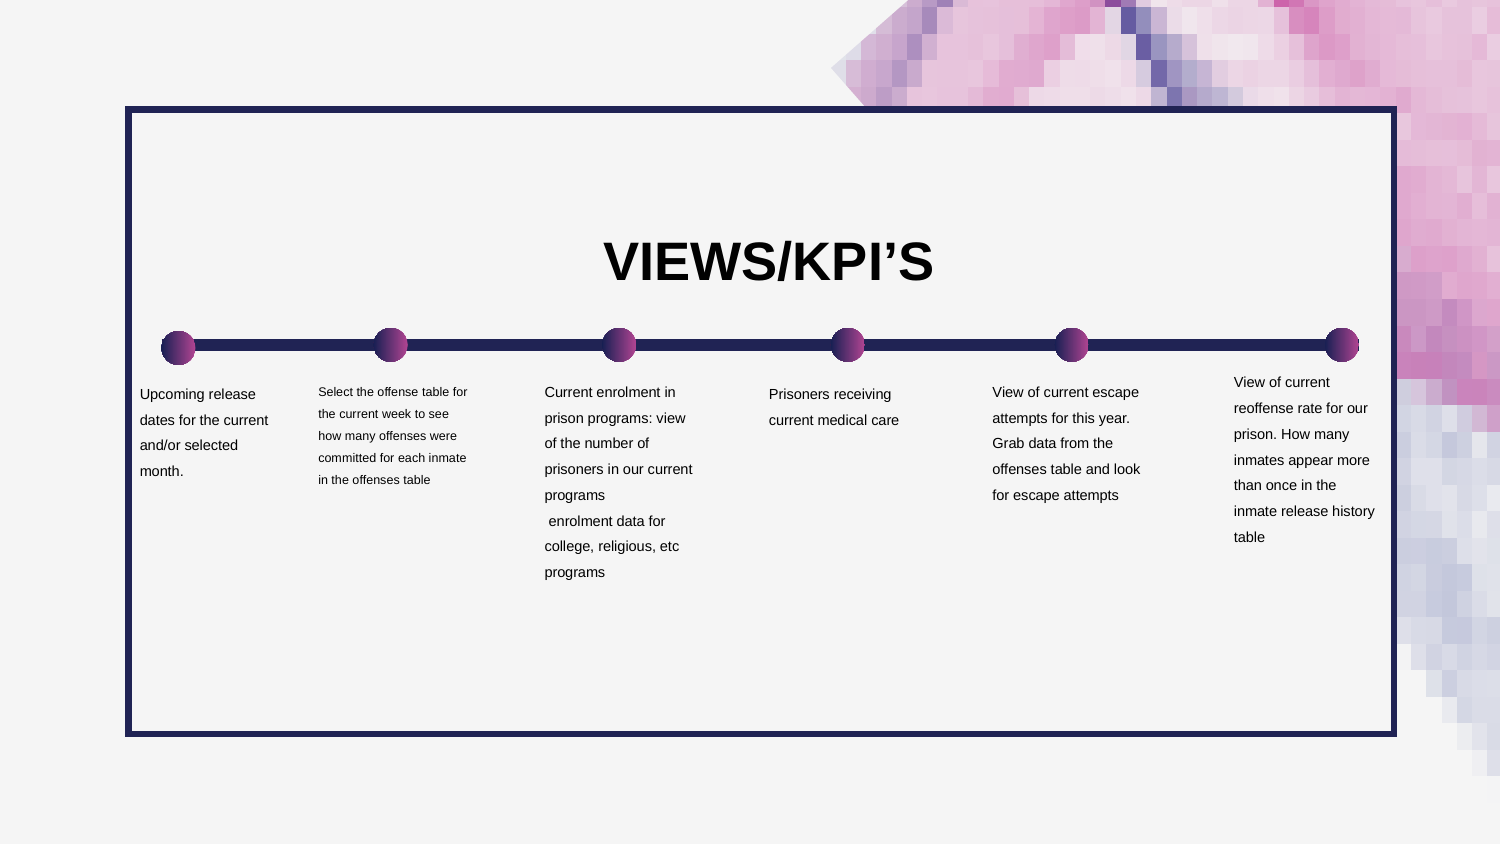

VIEWS/KPI’S

View of current reoffense rate for our prison. How many inmates appear more than once in the inmate release history table
Current enrolment in prison programs: view of the number of prisoners in our current programs
 enrolment data for college, religious, etc programs

View of current escape attempts for this year. Grab data from the offenses table and look for escape attempts

Upcoming release dates for the current and/or selected month.
Select the offense table for the current week to see how many offenses were committed for each inmate in the offenses table
Prisoners receiving current medical care